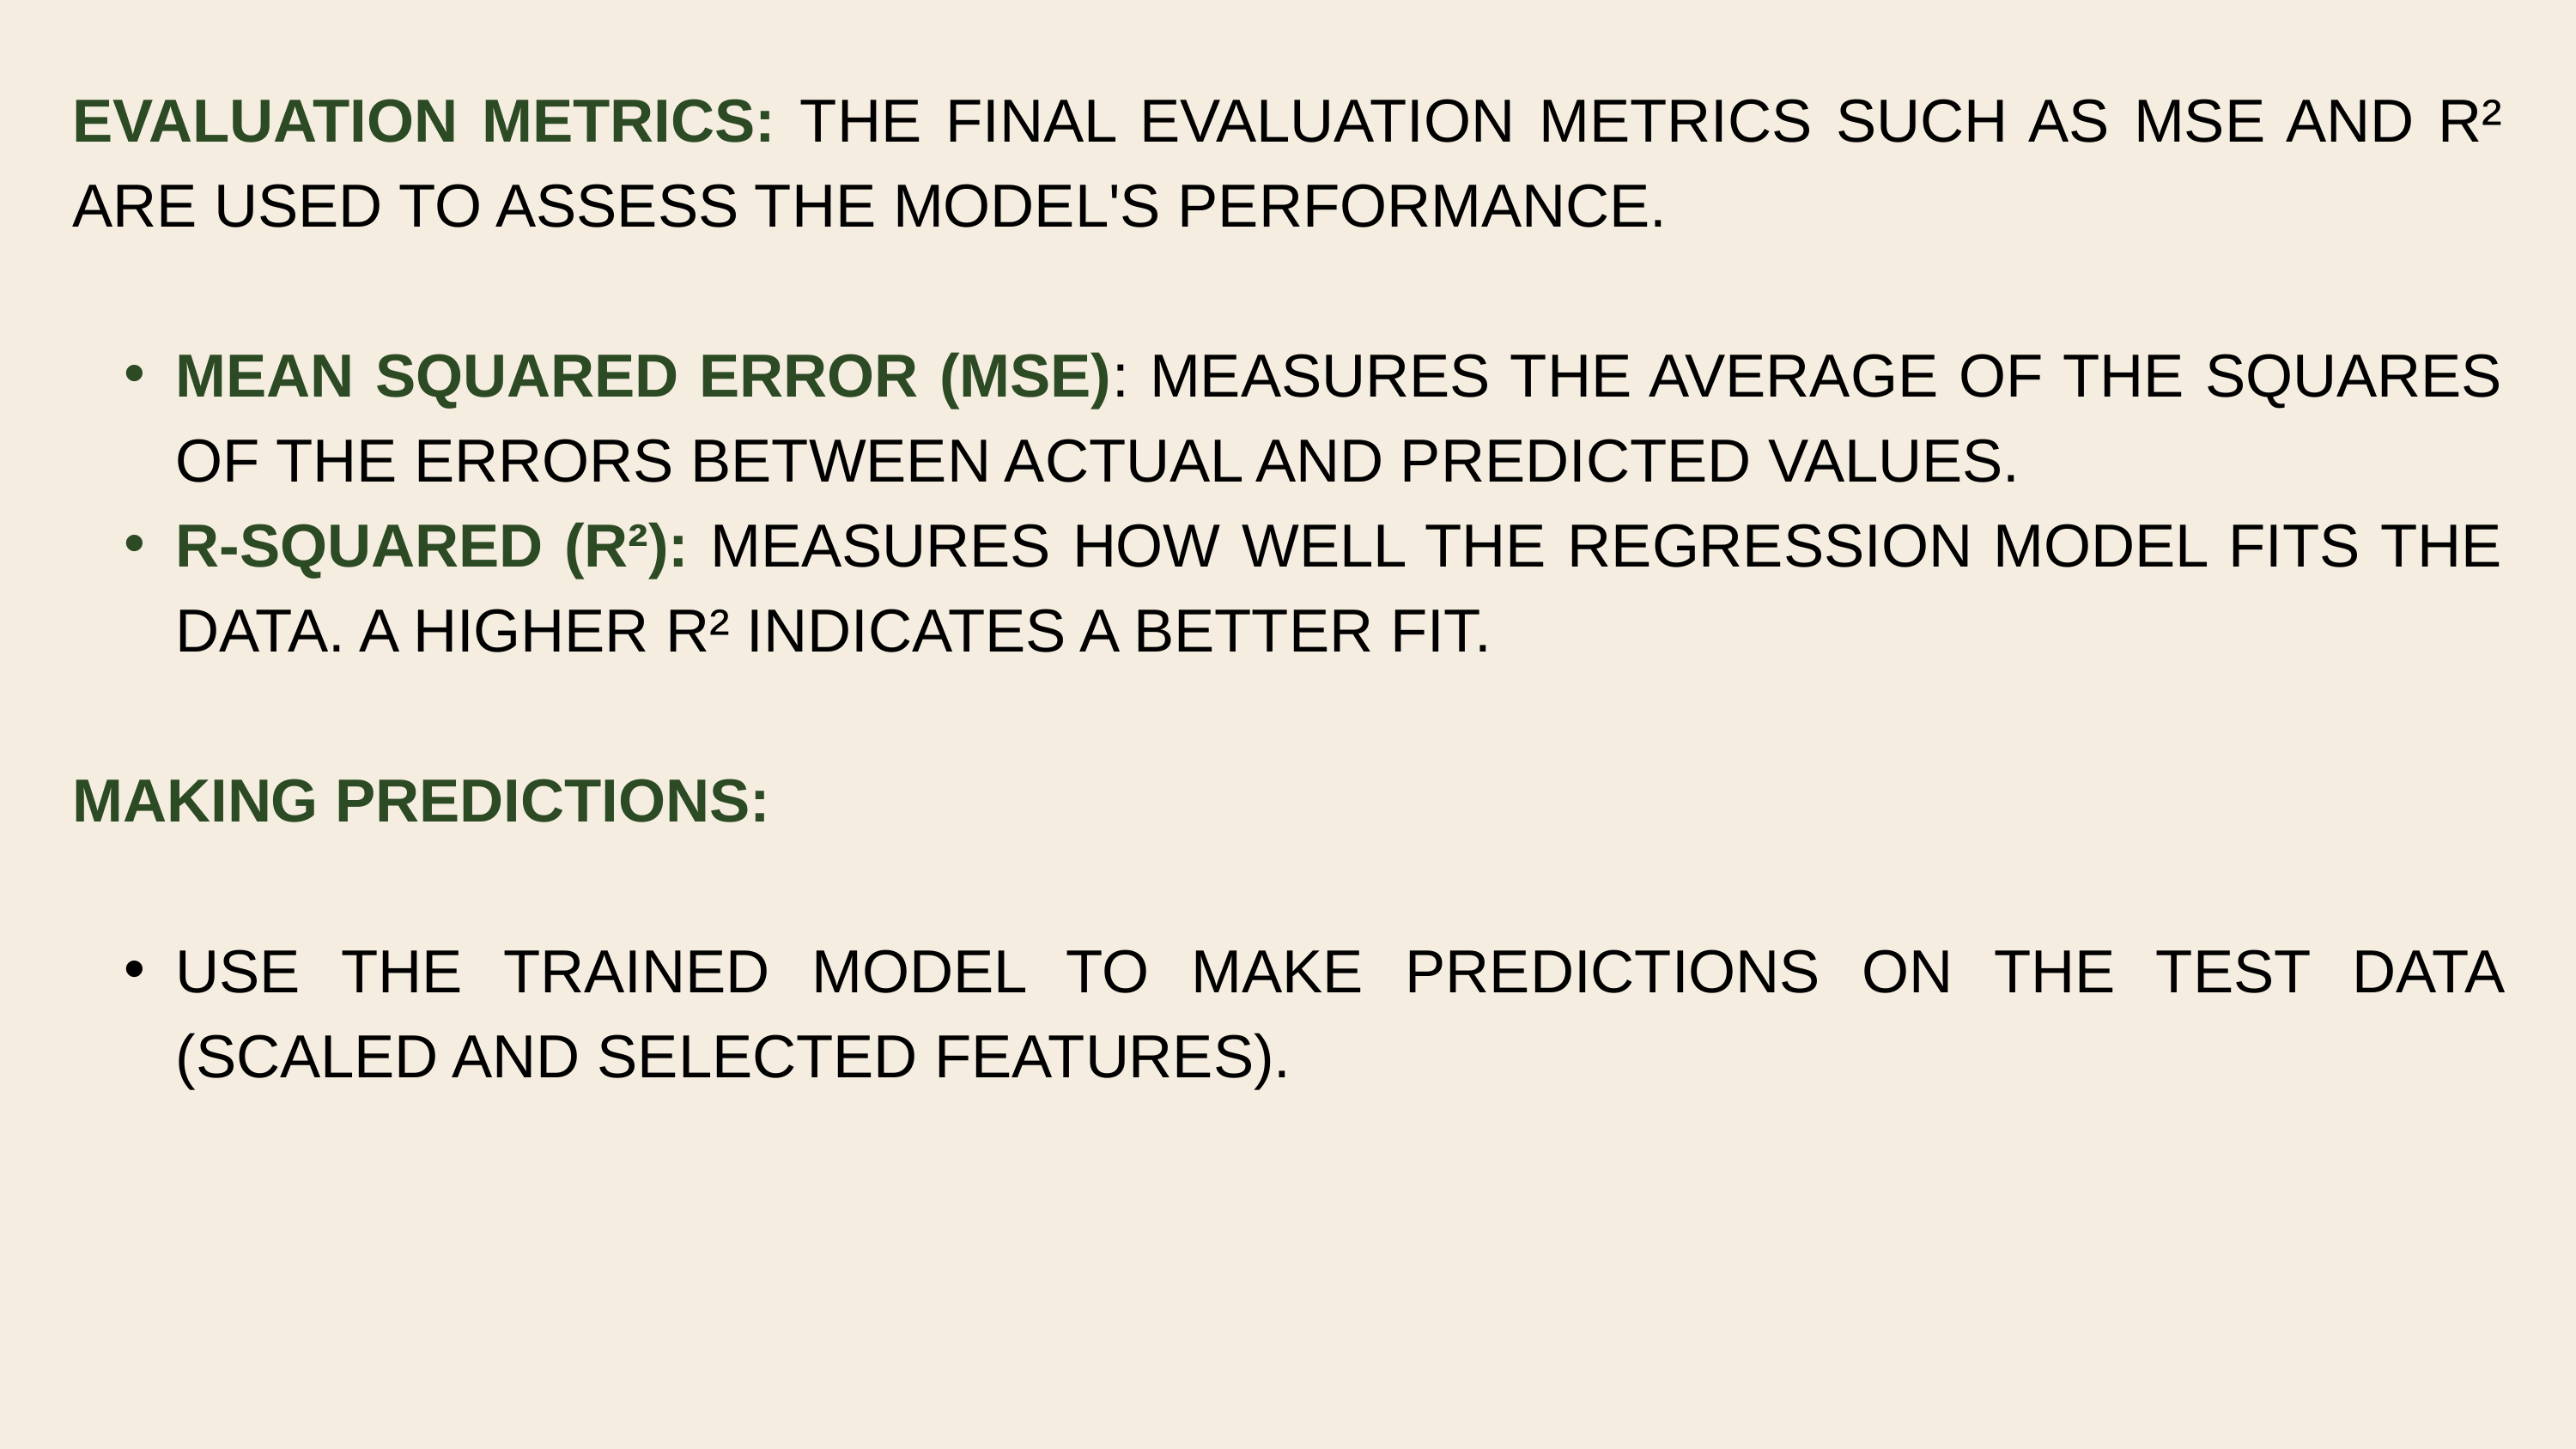

EVALUATION METRICS: THE FINAL EVALUATION METRICS SUCH AS MSE AND R² ARE USED TO ASSESS THE MODEL'S PERFORMANCE.

MEAN SQUARED ERROR (MSE): MEASURES THE AVERAGE OF THE SQUARES OF THE ERRORS BETWEEN ACTUAL AND PREDICTED VALUES.
R-SQUARED (R²): MEASURES HOW WELL THE REGRESSION MODEL FITS THE DATA. A HIGHER R² INDICATES A BETTER FIT.

MAKING PREDICTIONS:

USE THE TRAINED MODEL TO MAKE PREDICTIONS ON THE TEST DATA (SCALED AND SELECTED FEATURES).